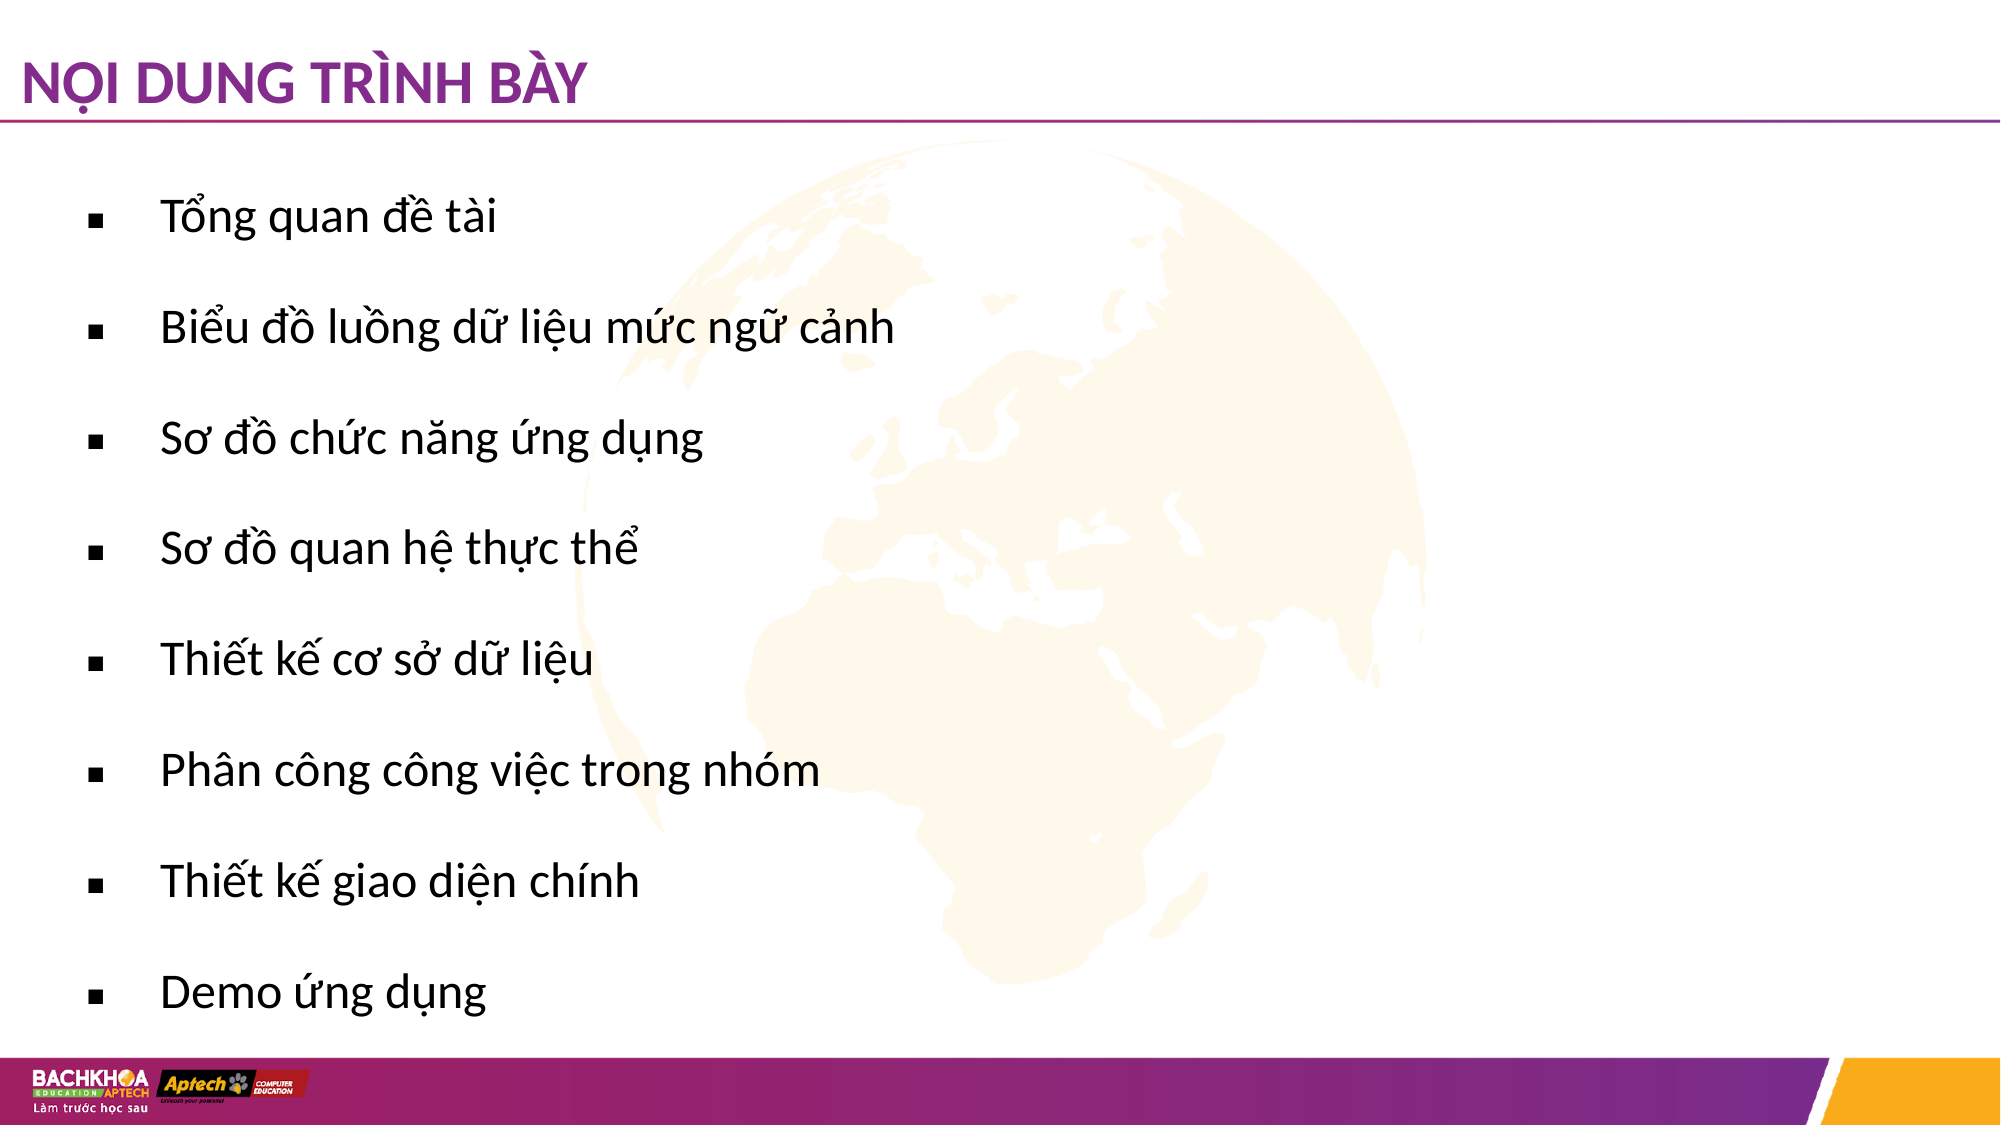

# NỘI DUNG TRÌNH BÀY
Tổng quan đề tài
Biểu đồ luồng dữ liệu mức ngữ cảnh
Sơ đồ chức năng ứng dụng
Sơ đồ quan hệ thực thể
Thiết kế cơ sở dữ liệu
Phân công công việc trong nhóm
Thiết kế giao diện chính
Demo ứng dụng